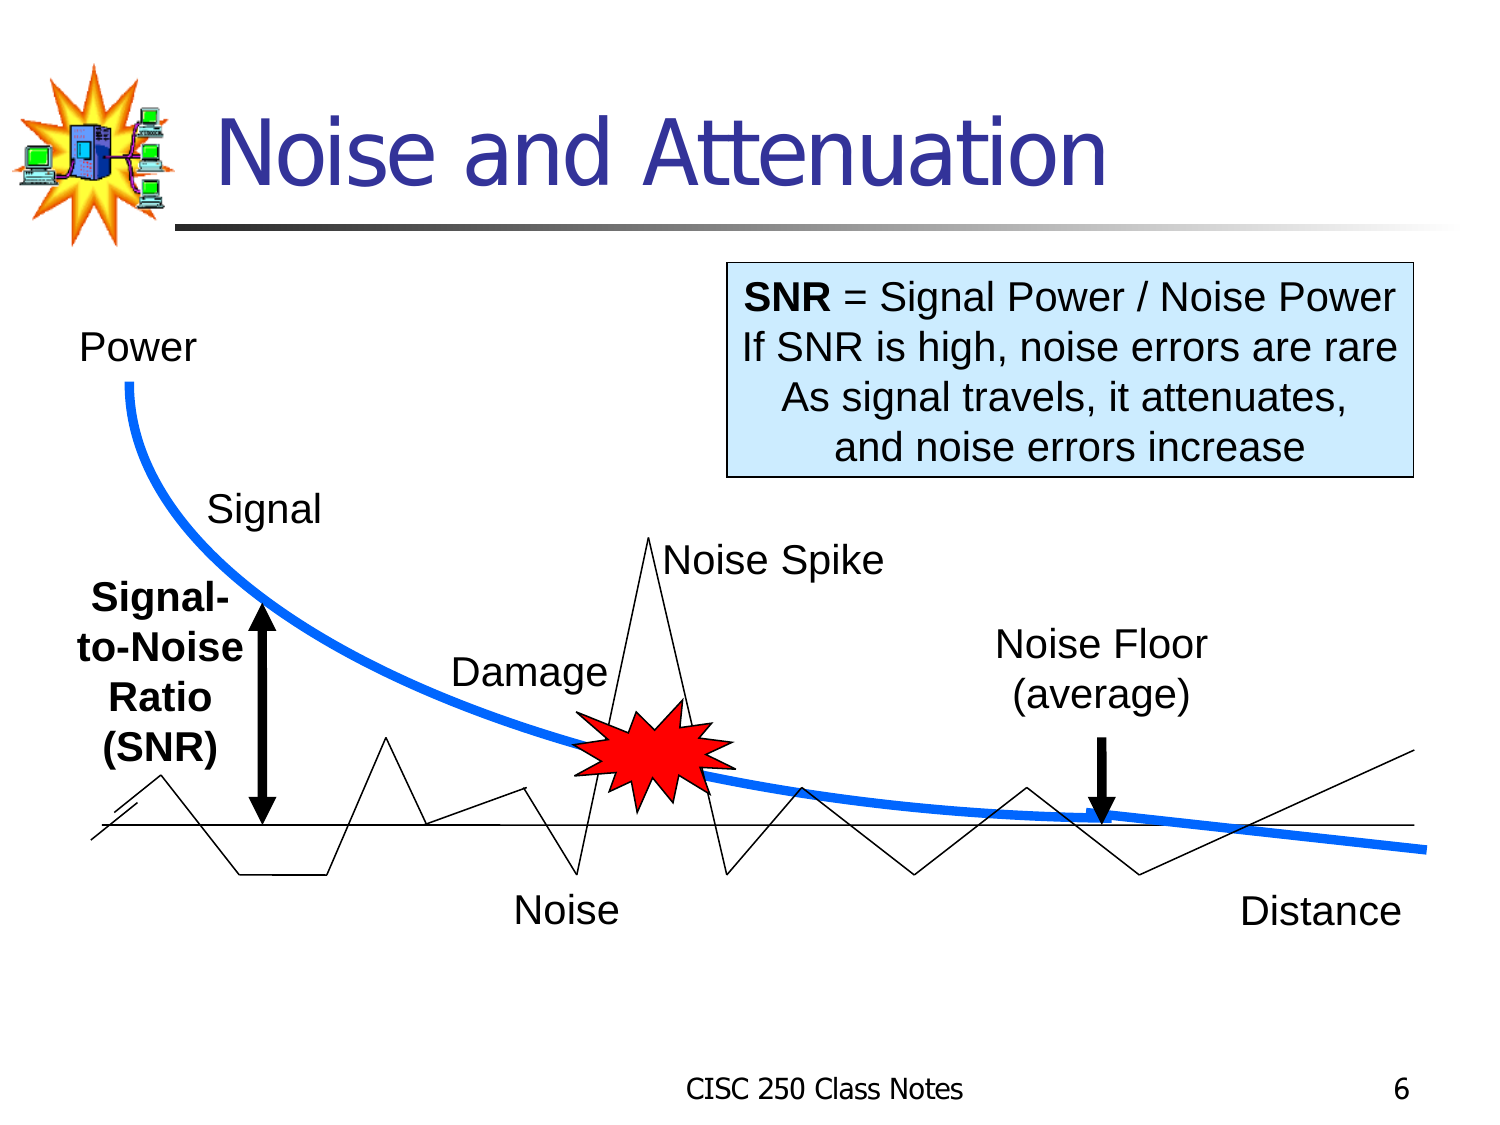

# Noise and Attenuation
SNR = Signal Power / Noise Power
If SNR is high, noise errors are rare
As signal travels, it attenuates,
and noise errors increase
Power

Signal
Noise Spike

Signal-
to-Noise
Ratio
(SNR)

Noise Floor
(average)
Damage

Noise
Distance

CISC 250 Class Notes
6